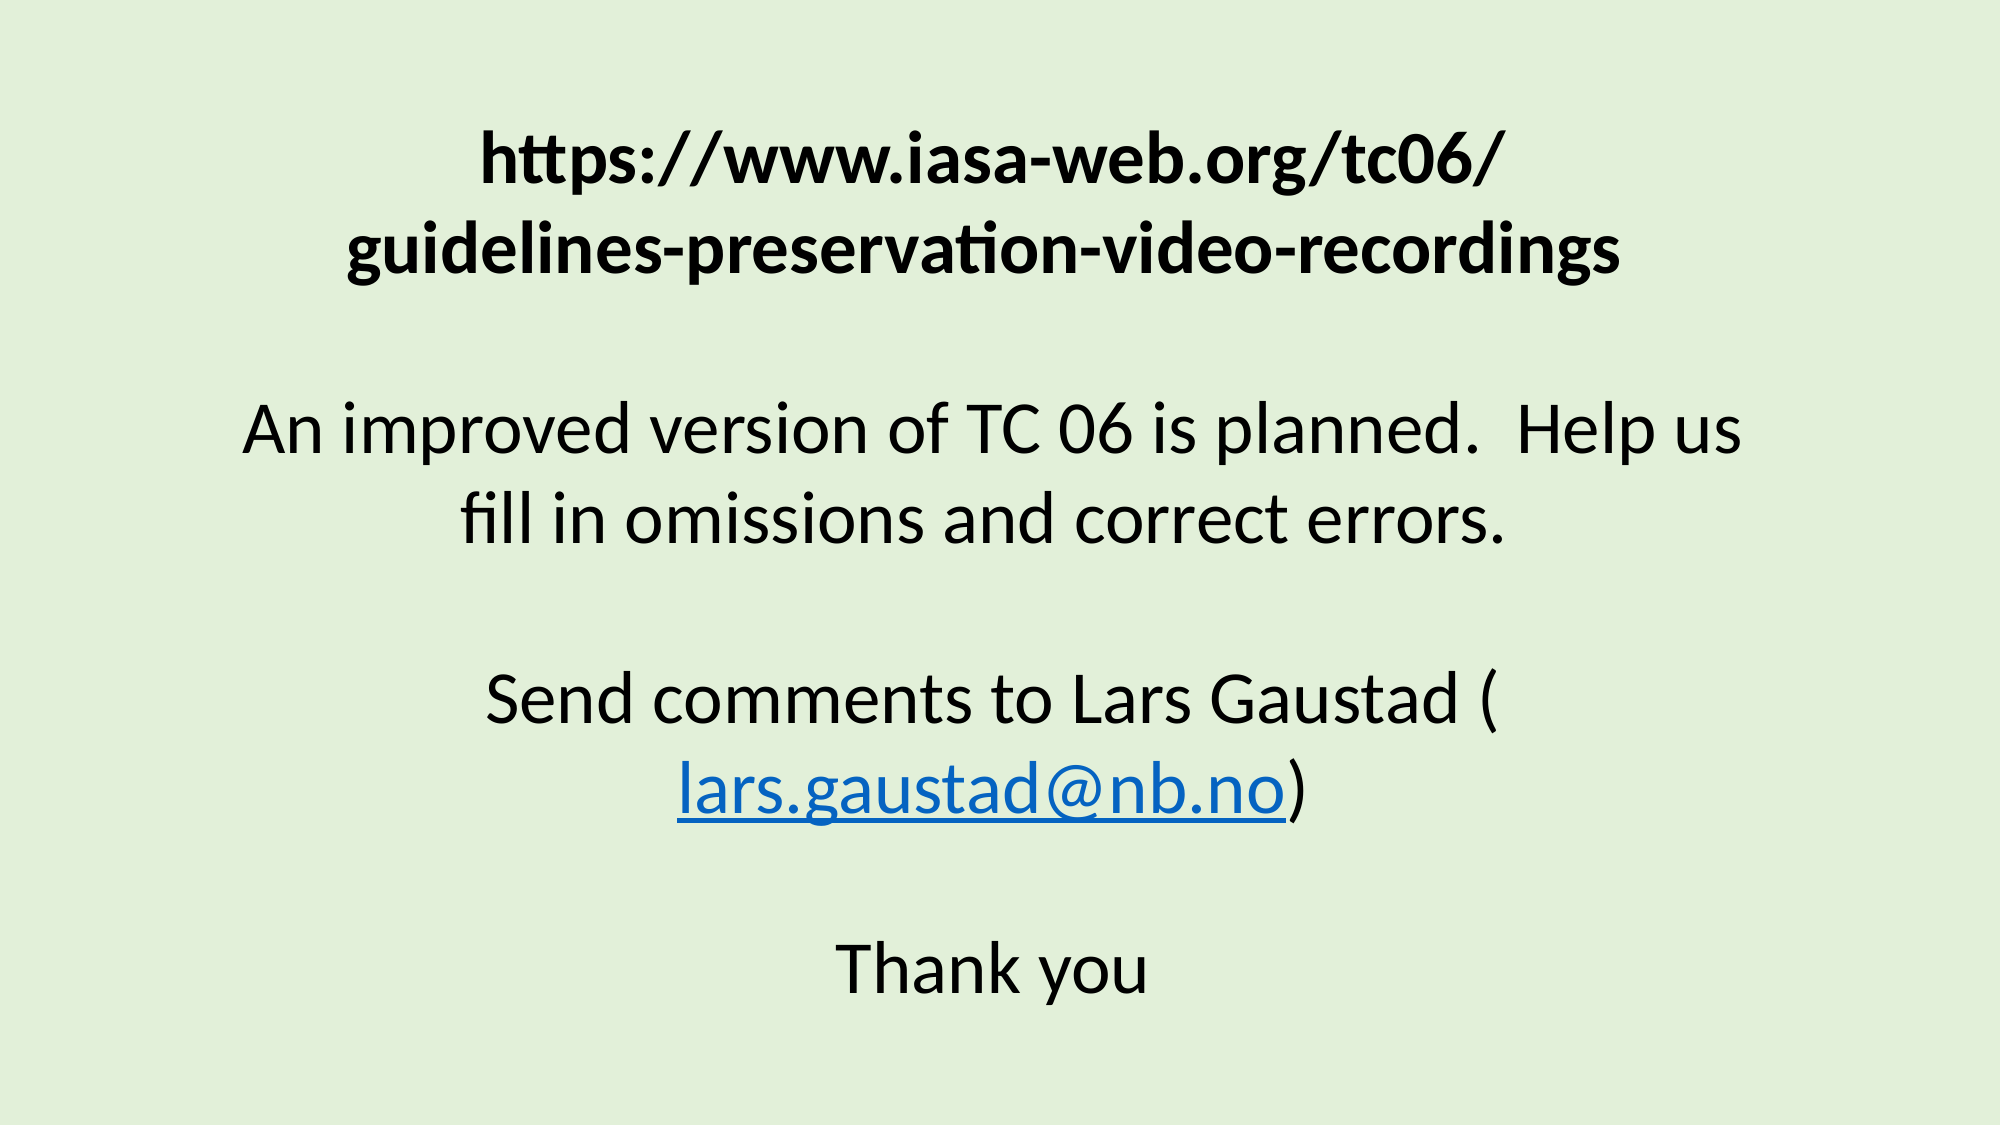

https://www.iasa-web.org/tc06/
guidelines-preservation-video-recordings

An improved version of TC 06 is planned.  Help us fill in omissions and correct errors.

Send comments to Lars Gaustad (lars.gaustad@nb.no)

Thank you